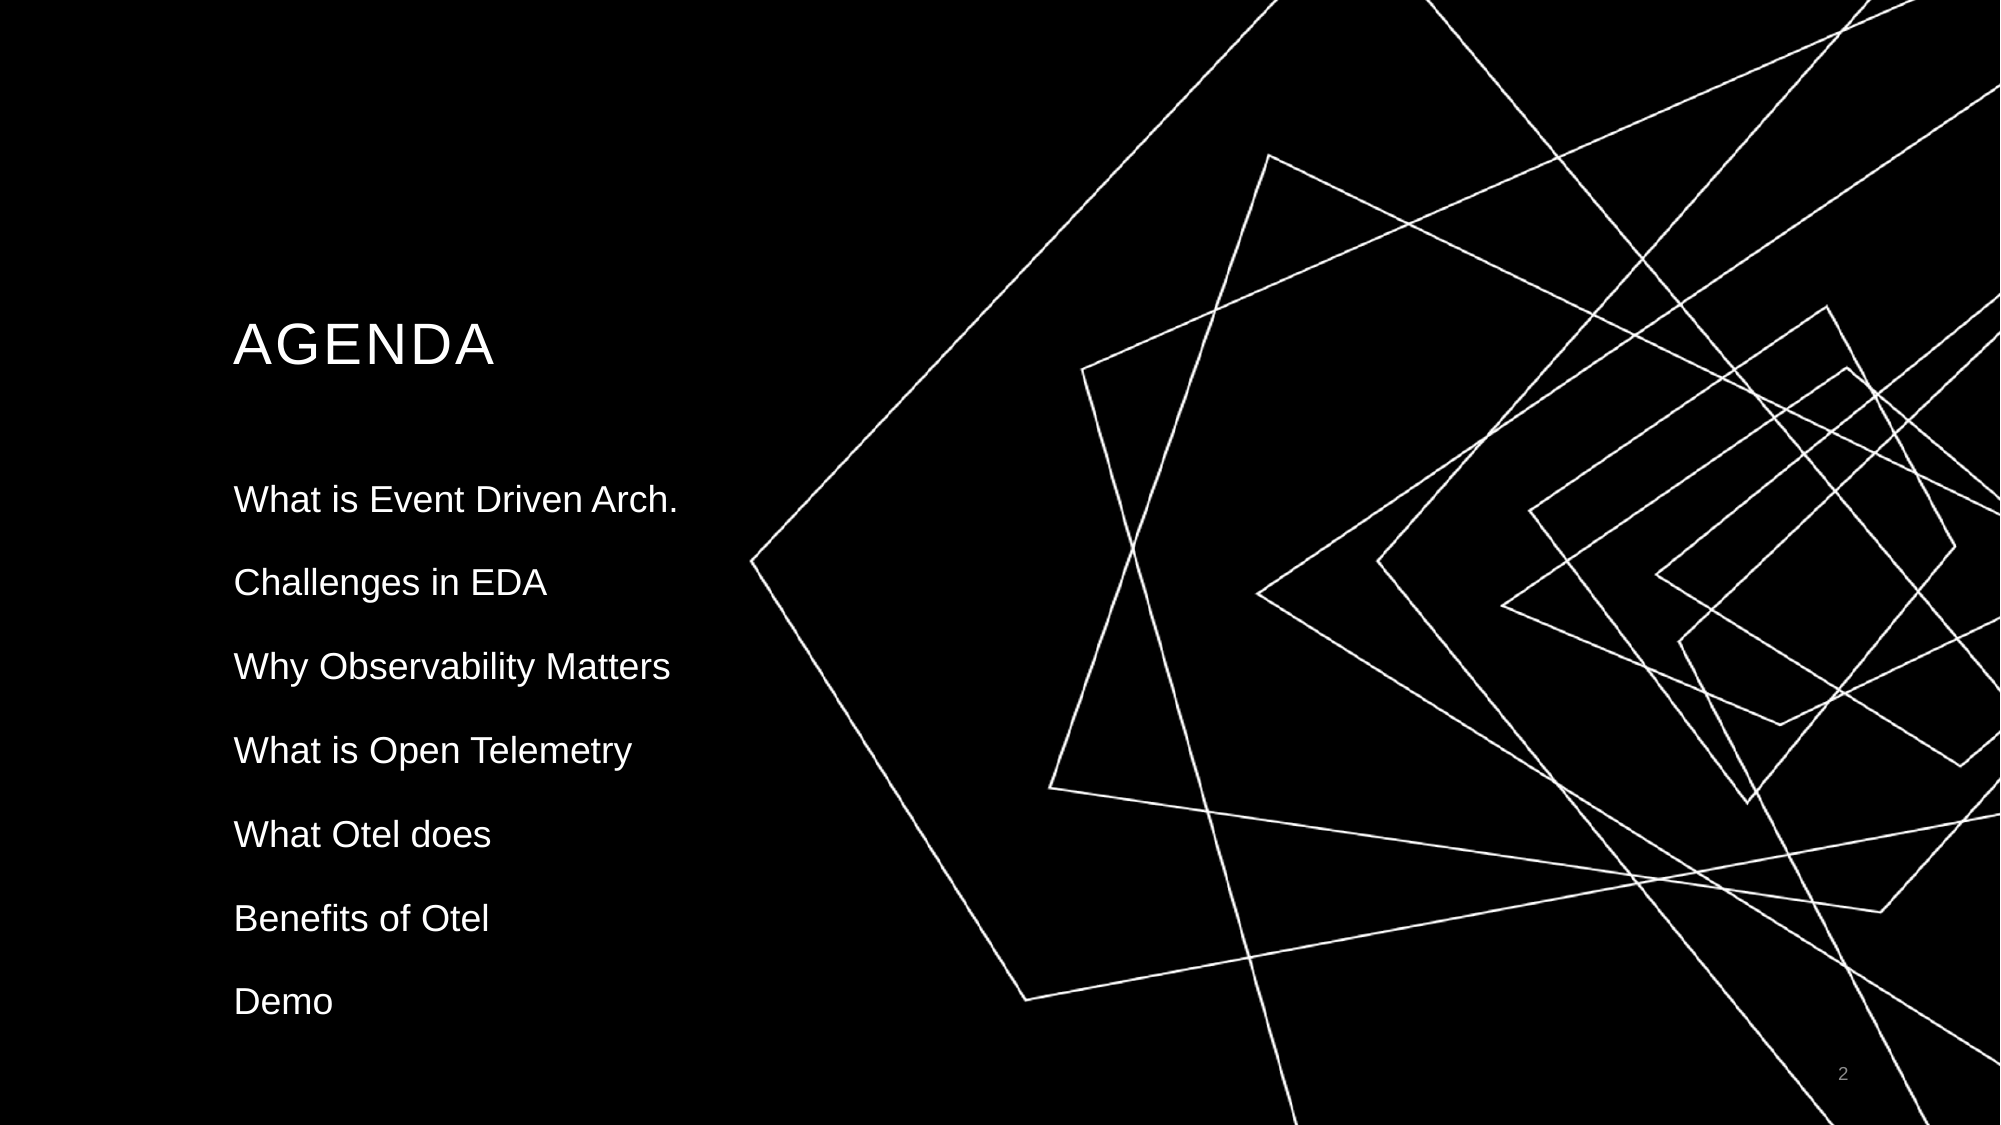

# AGENDA
What is Event Driven Arch.
Challenges in EDA
Why Observability Matters
What is Open Telemetry
What Otel does
Benefits of Otel
Demo
2